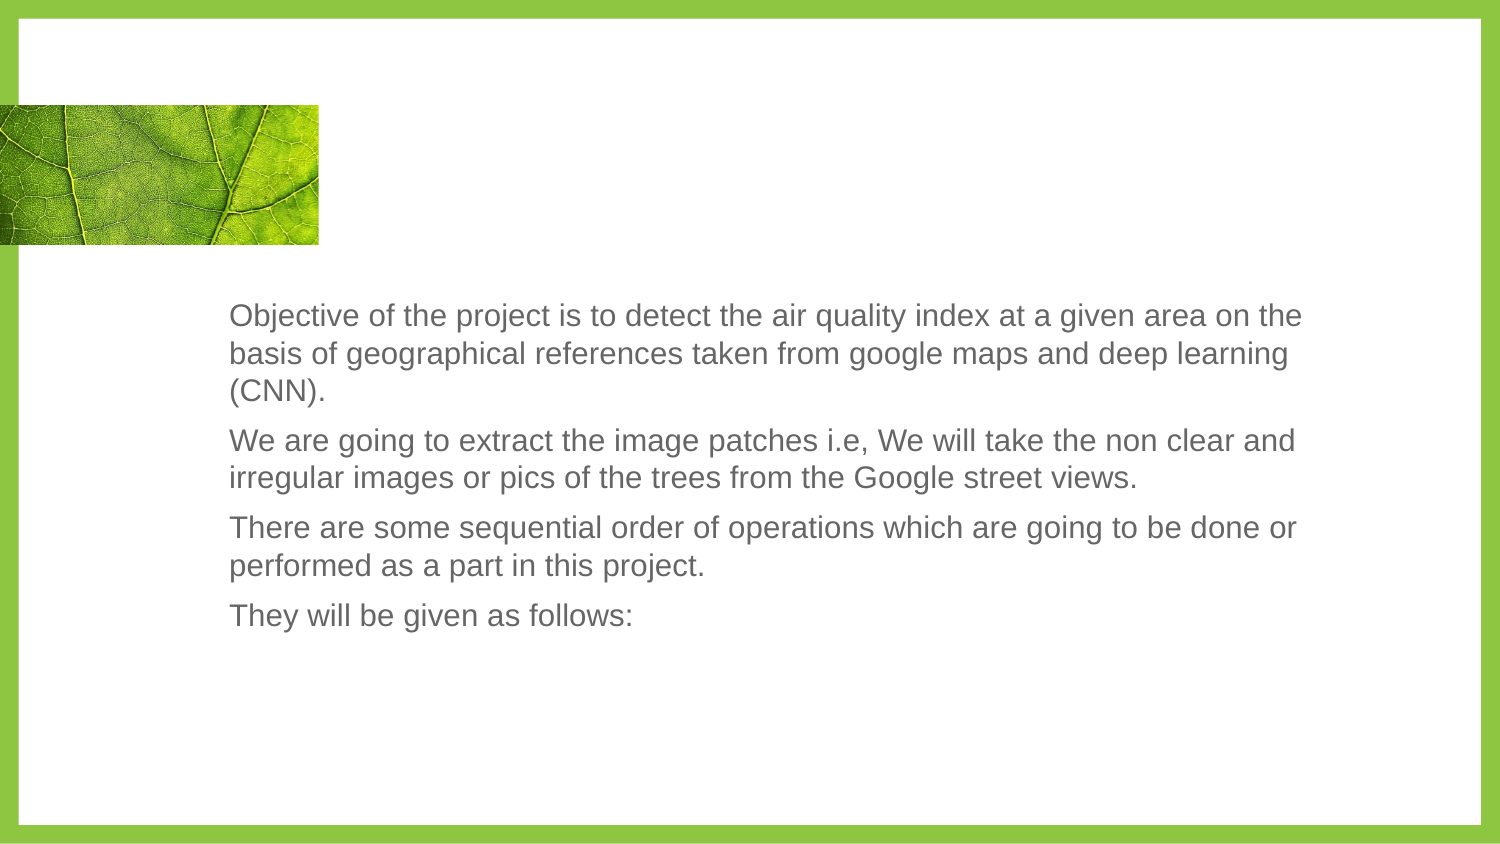

Objective of the project is to detect the air quality index at a given area on the basis of geographical references taken from google maps and deep learning (CNN).
We are going to extract the image patches i.e, We will take the non clear and irregular images or pics of the trees from the Google street views.
There are some sequential order of operations which are going to be done or performed as a part in this project.
They will be given as follows: